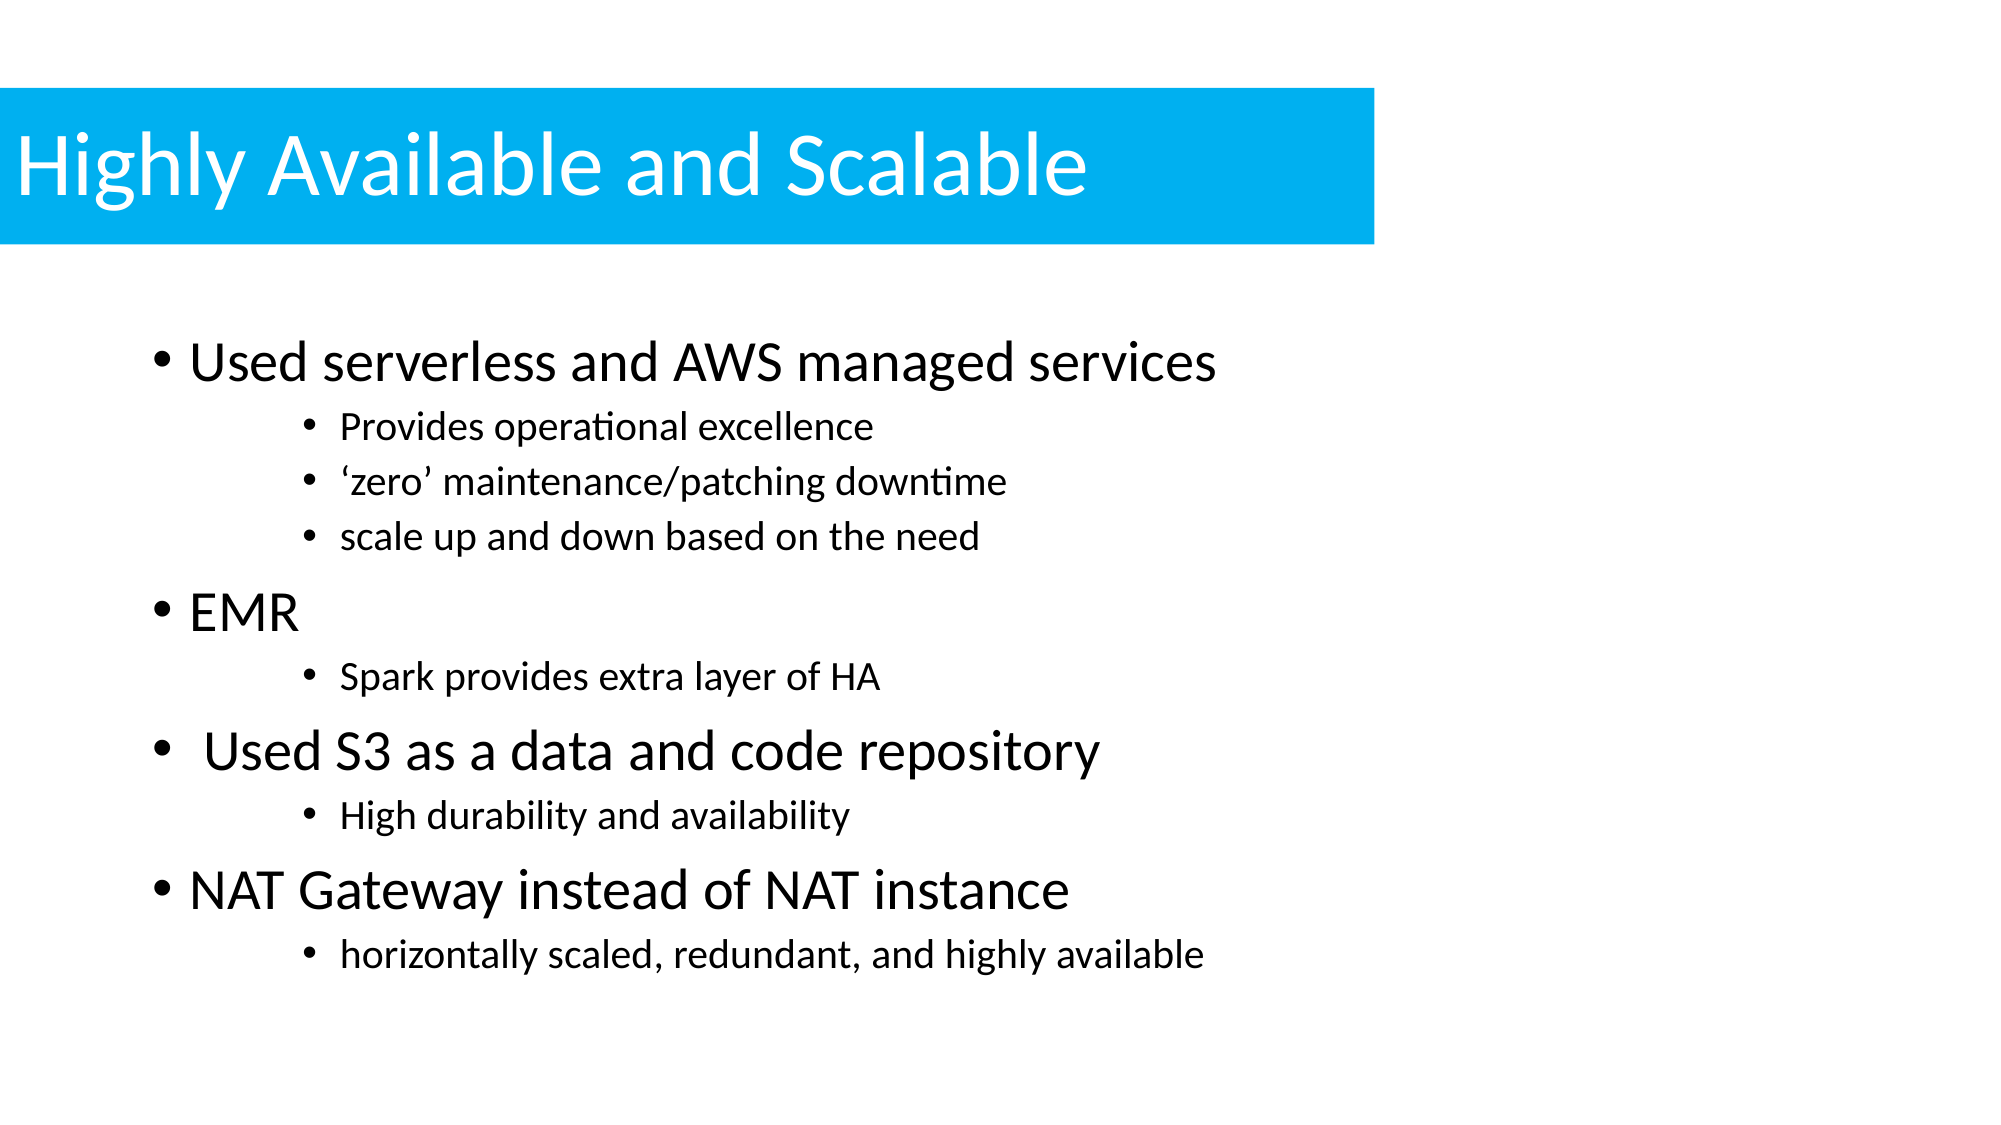

# Highly Available and Scalable
Used serverless and AWS managed services
Provides operational excellence
‘zero’ maintenance/patching downtime
scale up and down based on the need
EMR
Spark provides extra layer of HA
 Used S3 as a data and code repository
High durability and availability
NAT Gateway instead of NAT instance
horizontally scaled, redundant, and highly available